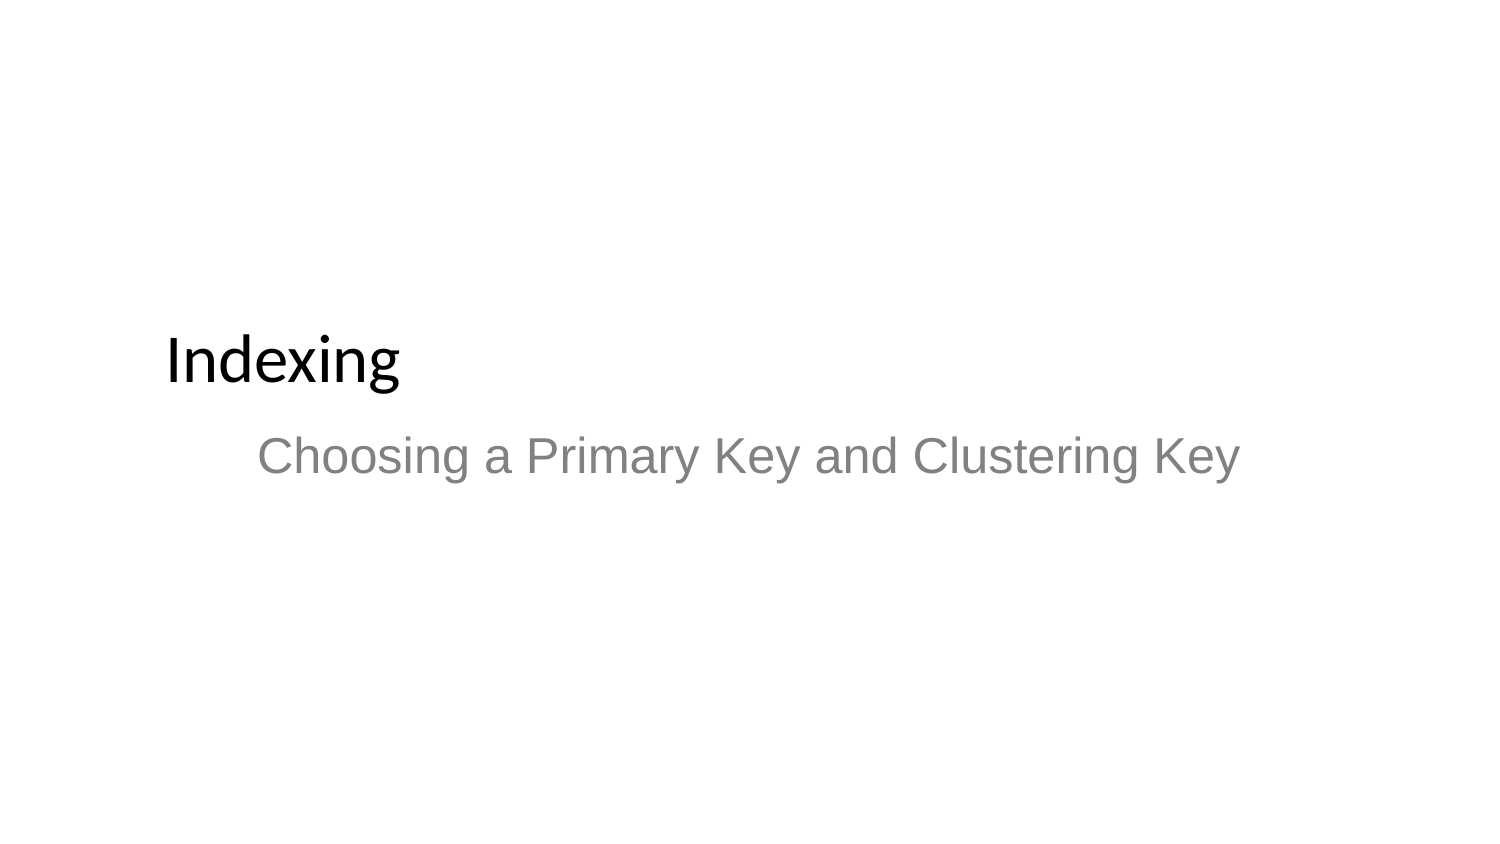

# Indexing
Choosing a Primary Key and Clustering Key